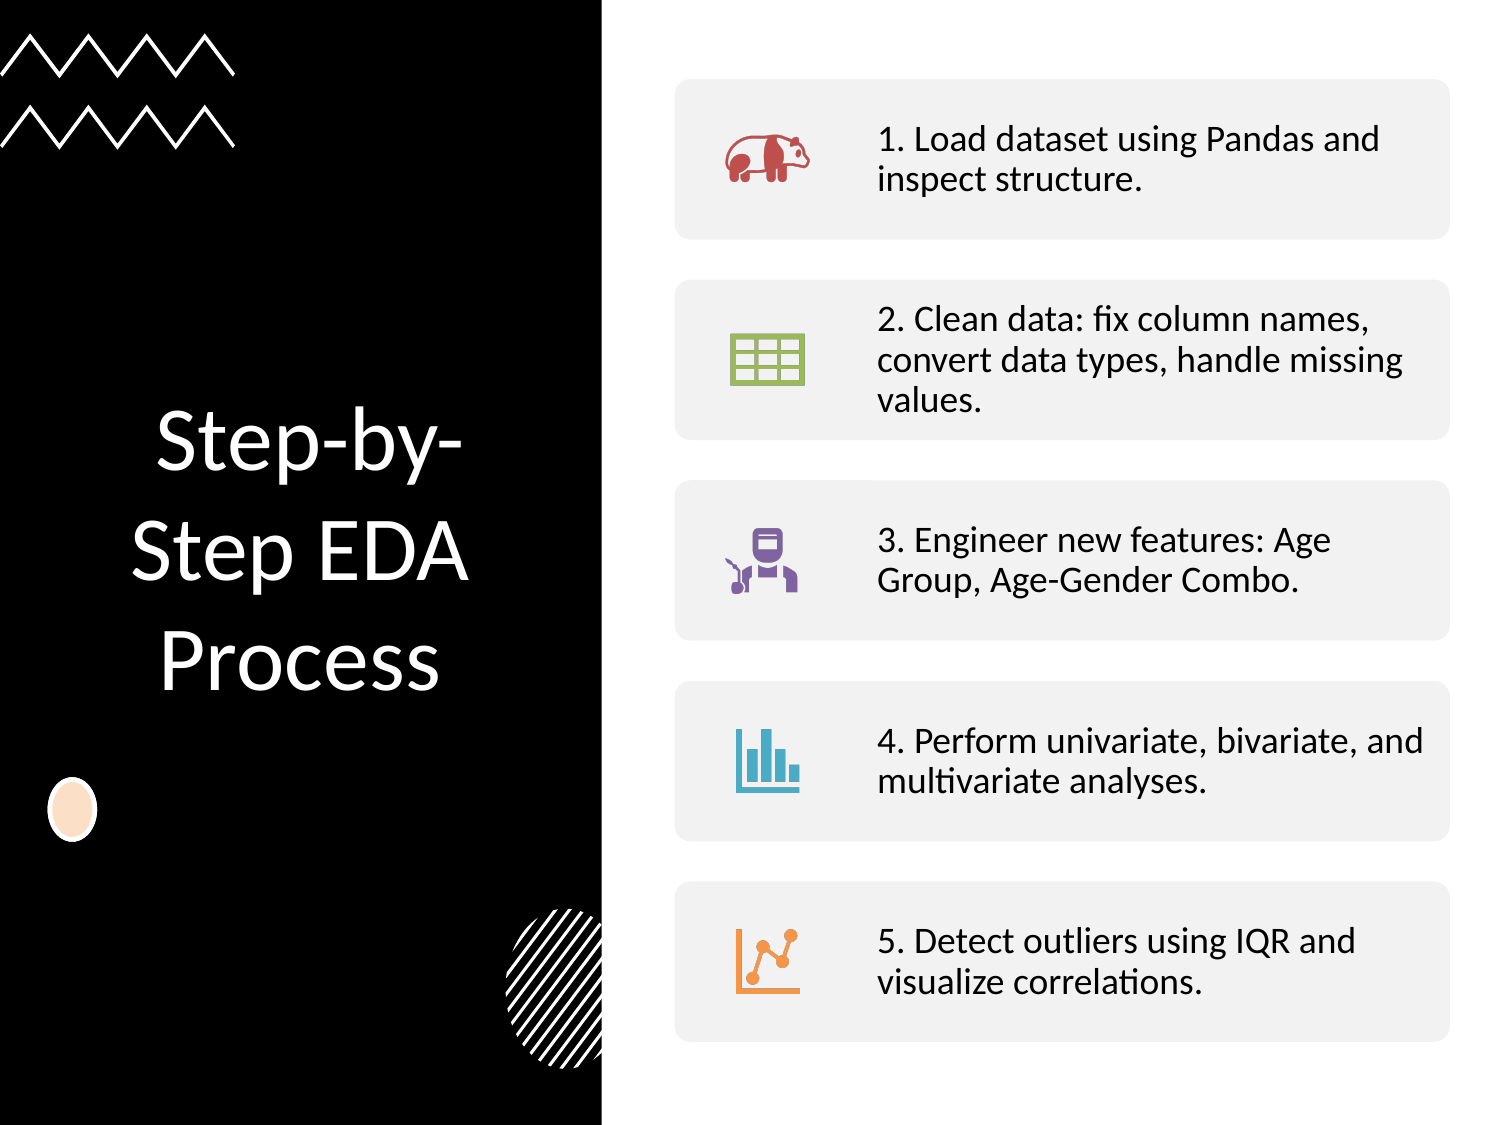

1. Load dataset using Pandas and inspect structure.
2. Clean data: fix column names, convert data types, handle missing values.
3. Engineer new features: Age Group, Age-Gender Combo.
4. Perform univariate, bivariate, and multivariate analyses.
5. Detect outliers using IQR and visualize correlations.
# Step-by-Step EDA Process